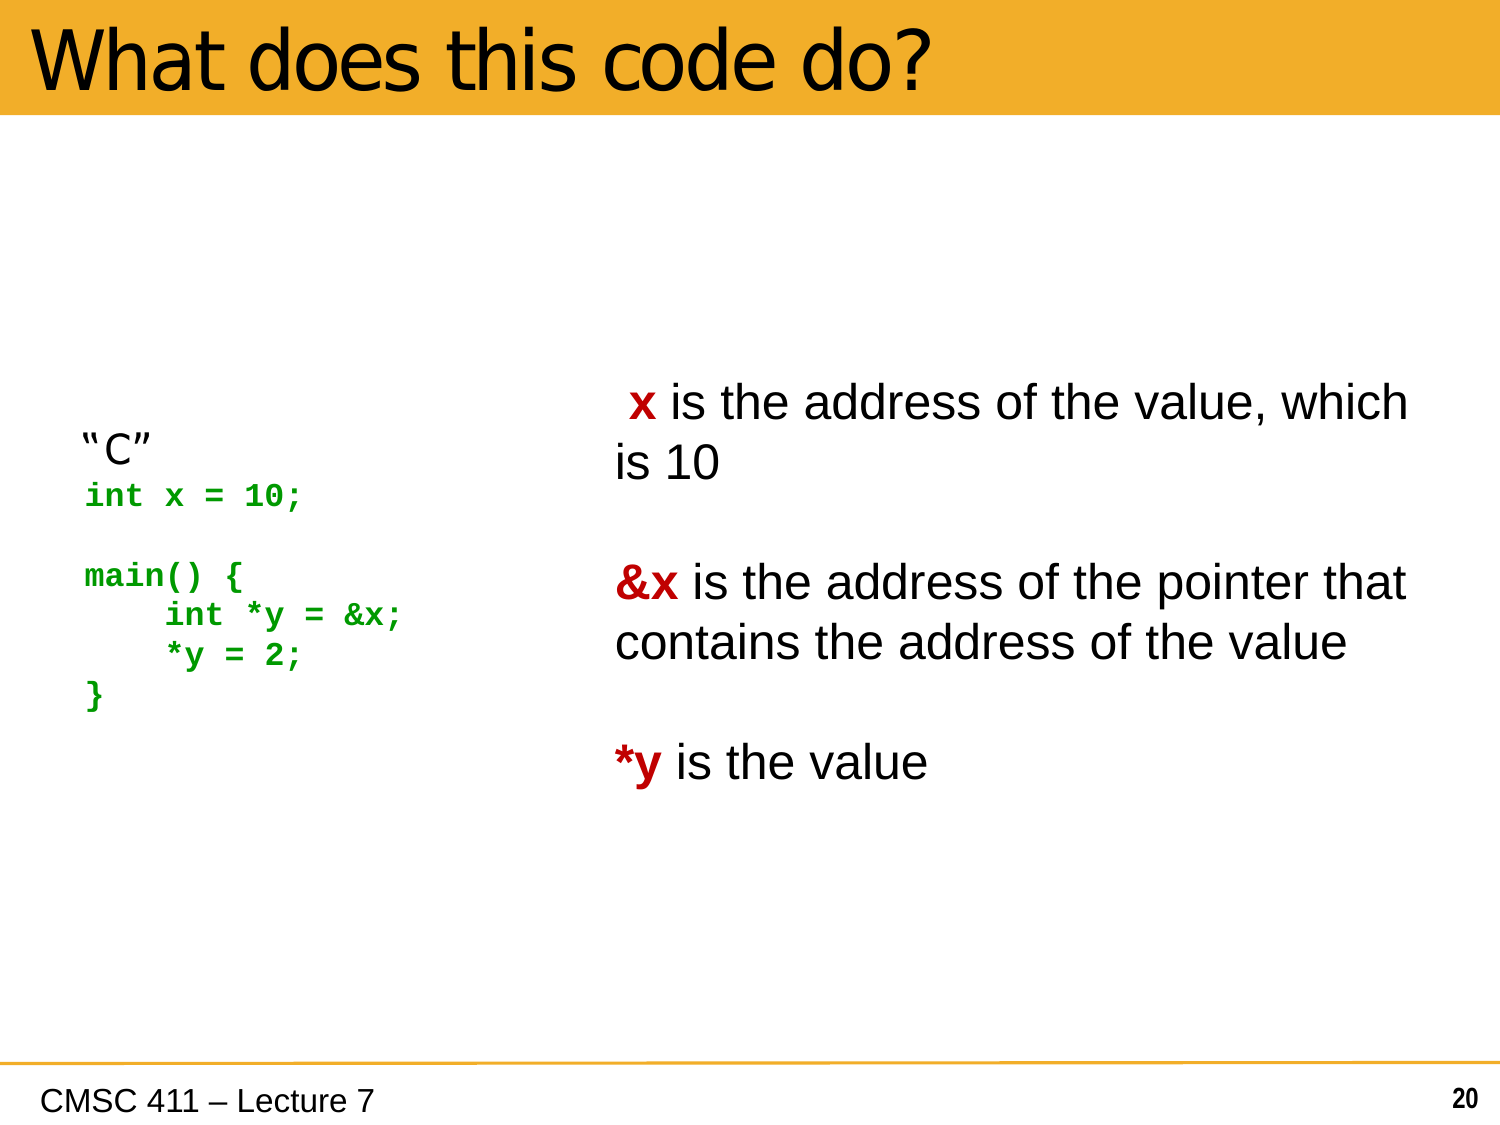

# What does this code do?
 x is the address of the value, which is 10

&x is the address of the pointer that contains the address of the value

*y is the value
“C”
int x = 10;

main() {
    int *y = &x;
    *y = 2;
}
20